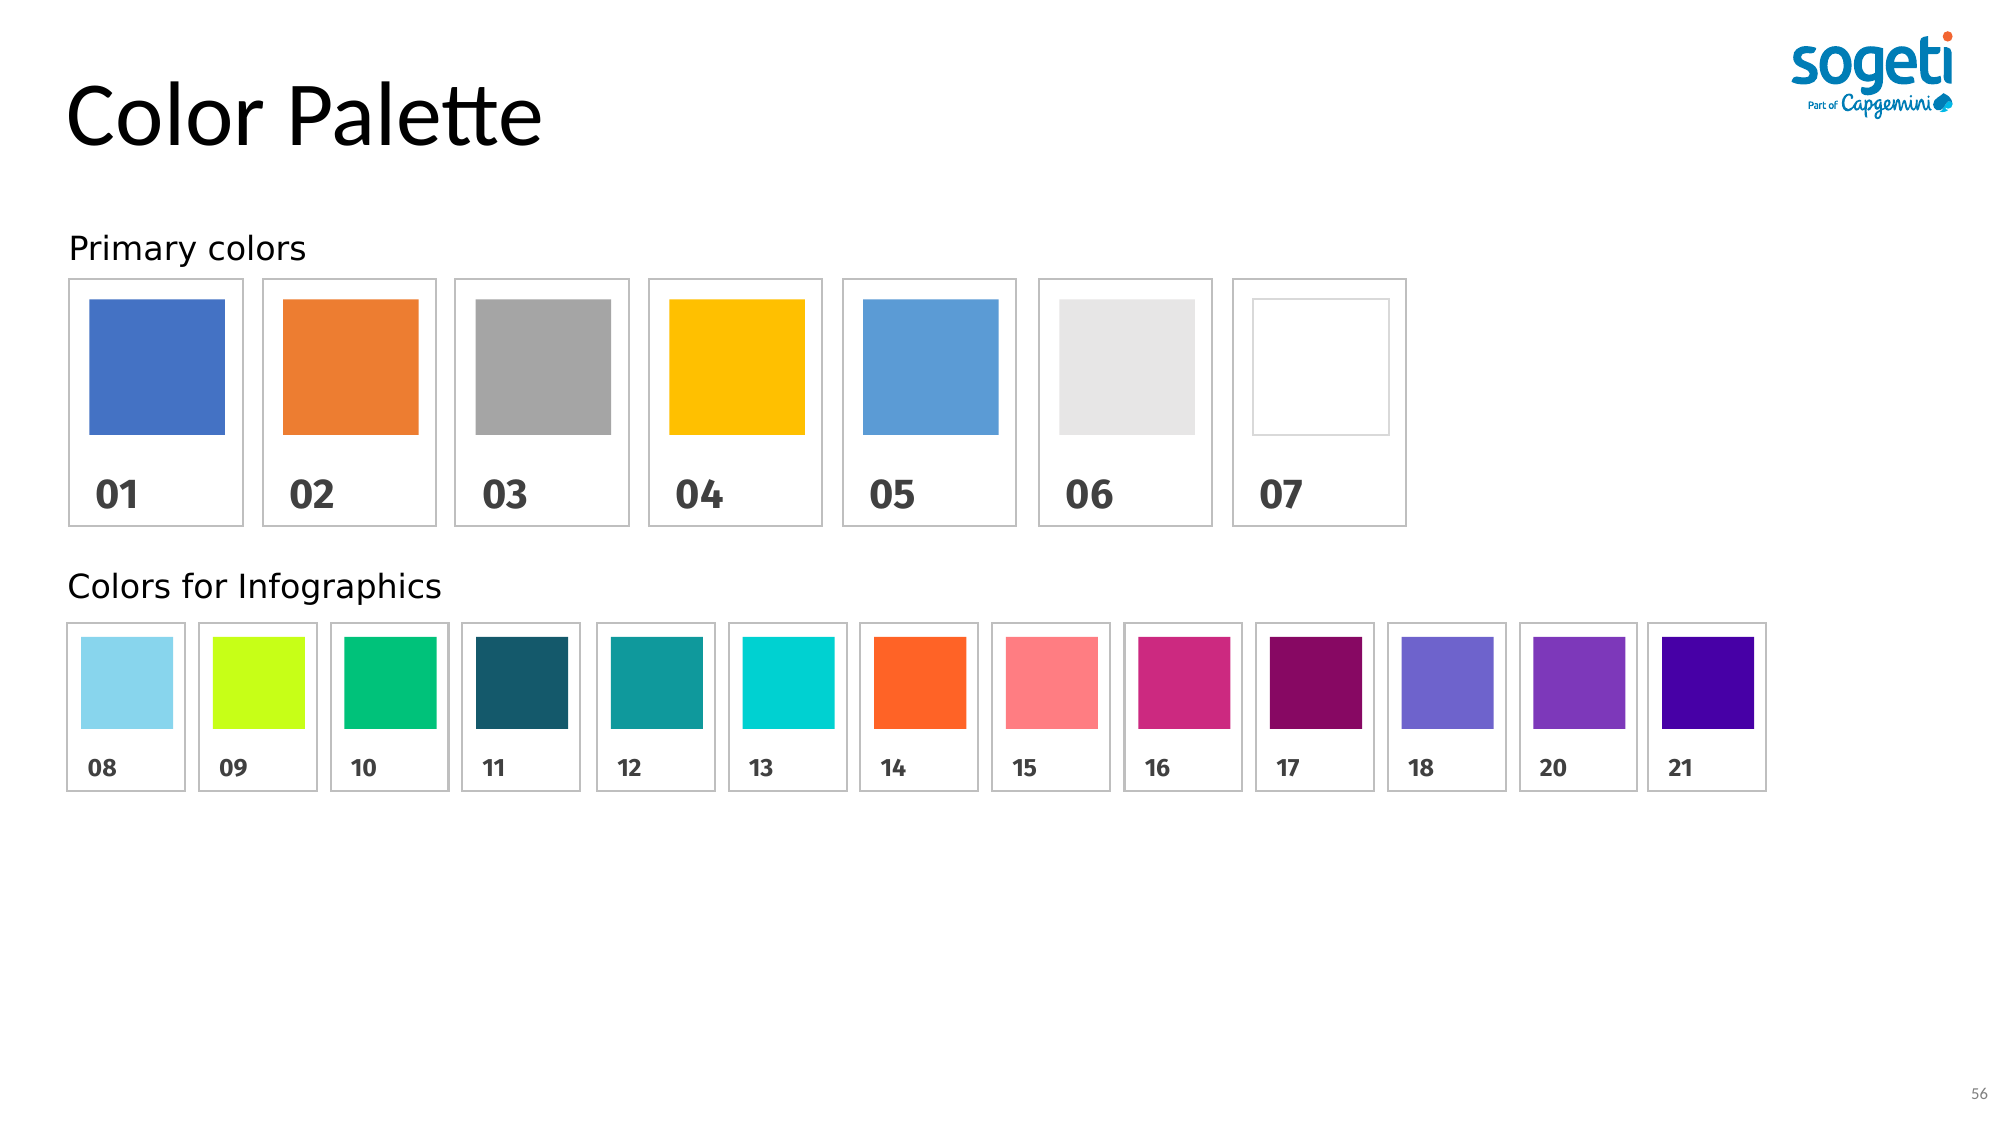

# Color Palette
Primary colors

03
04
05

06
07

01
02
Colors for Infographics

08
09
10
11
12
13
14
15
16
17
18
20
21